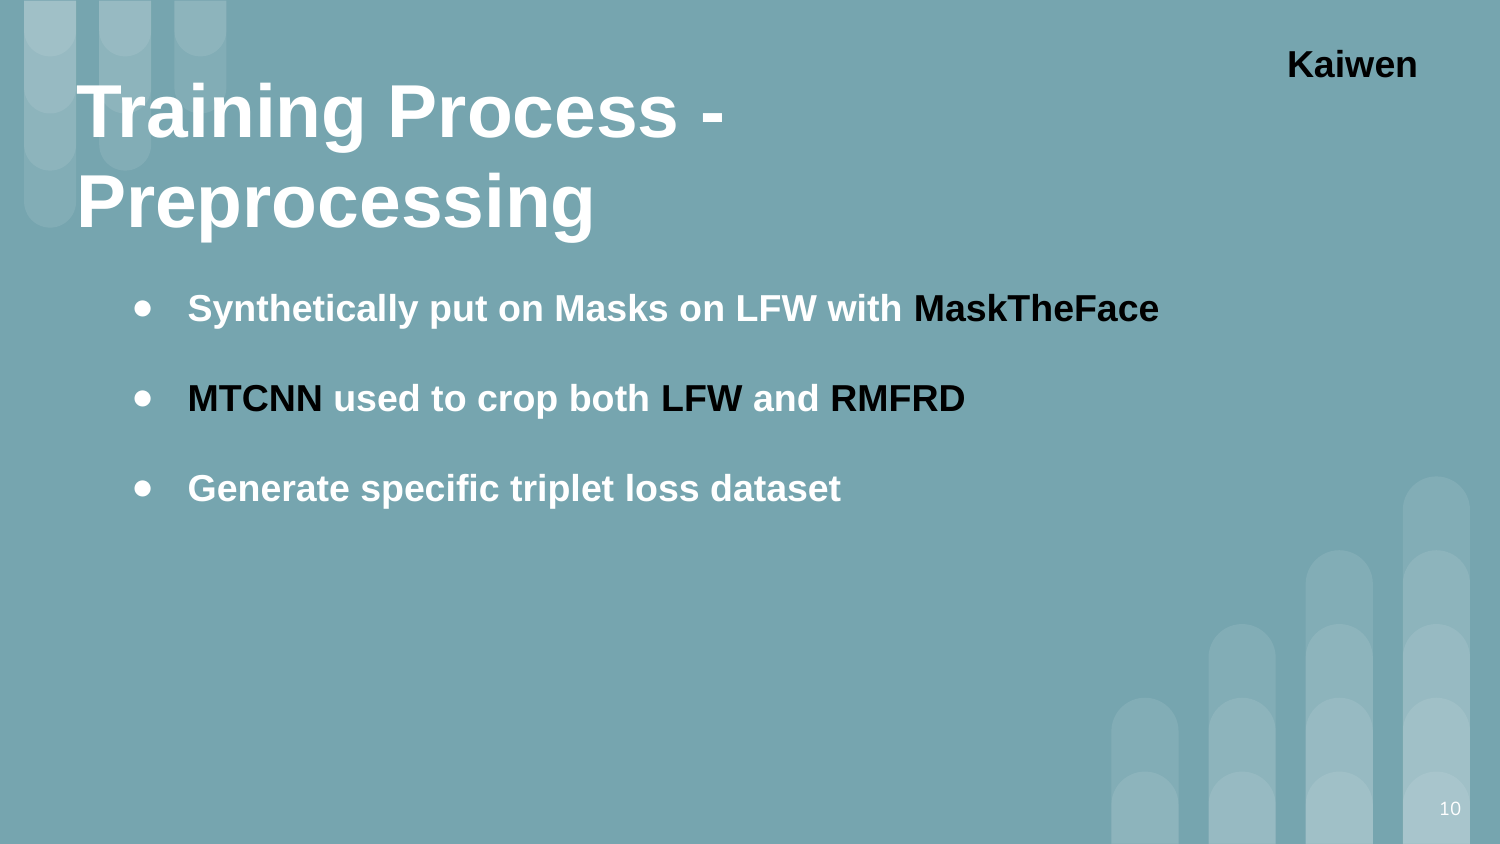

Kaiwen
Training Process - Preprocessing
Synthetically put on Masks on LFW with MaskTheFace
MTCNN used to crop both LFW and RMFRD
Generate specific triplet loss dataset

10